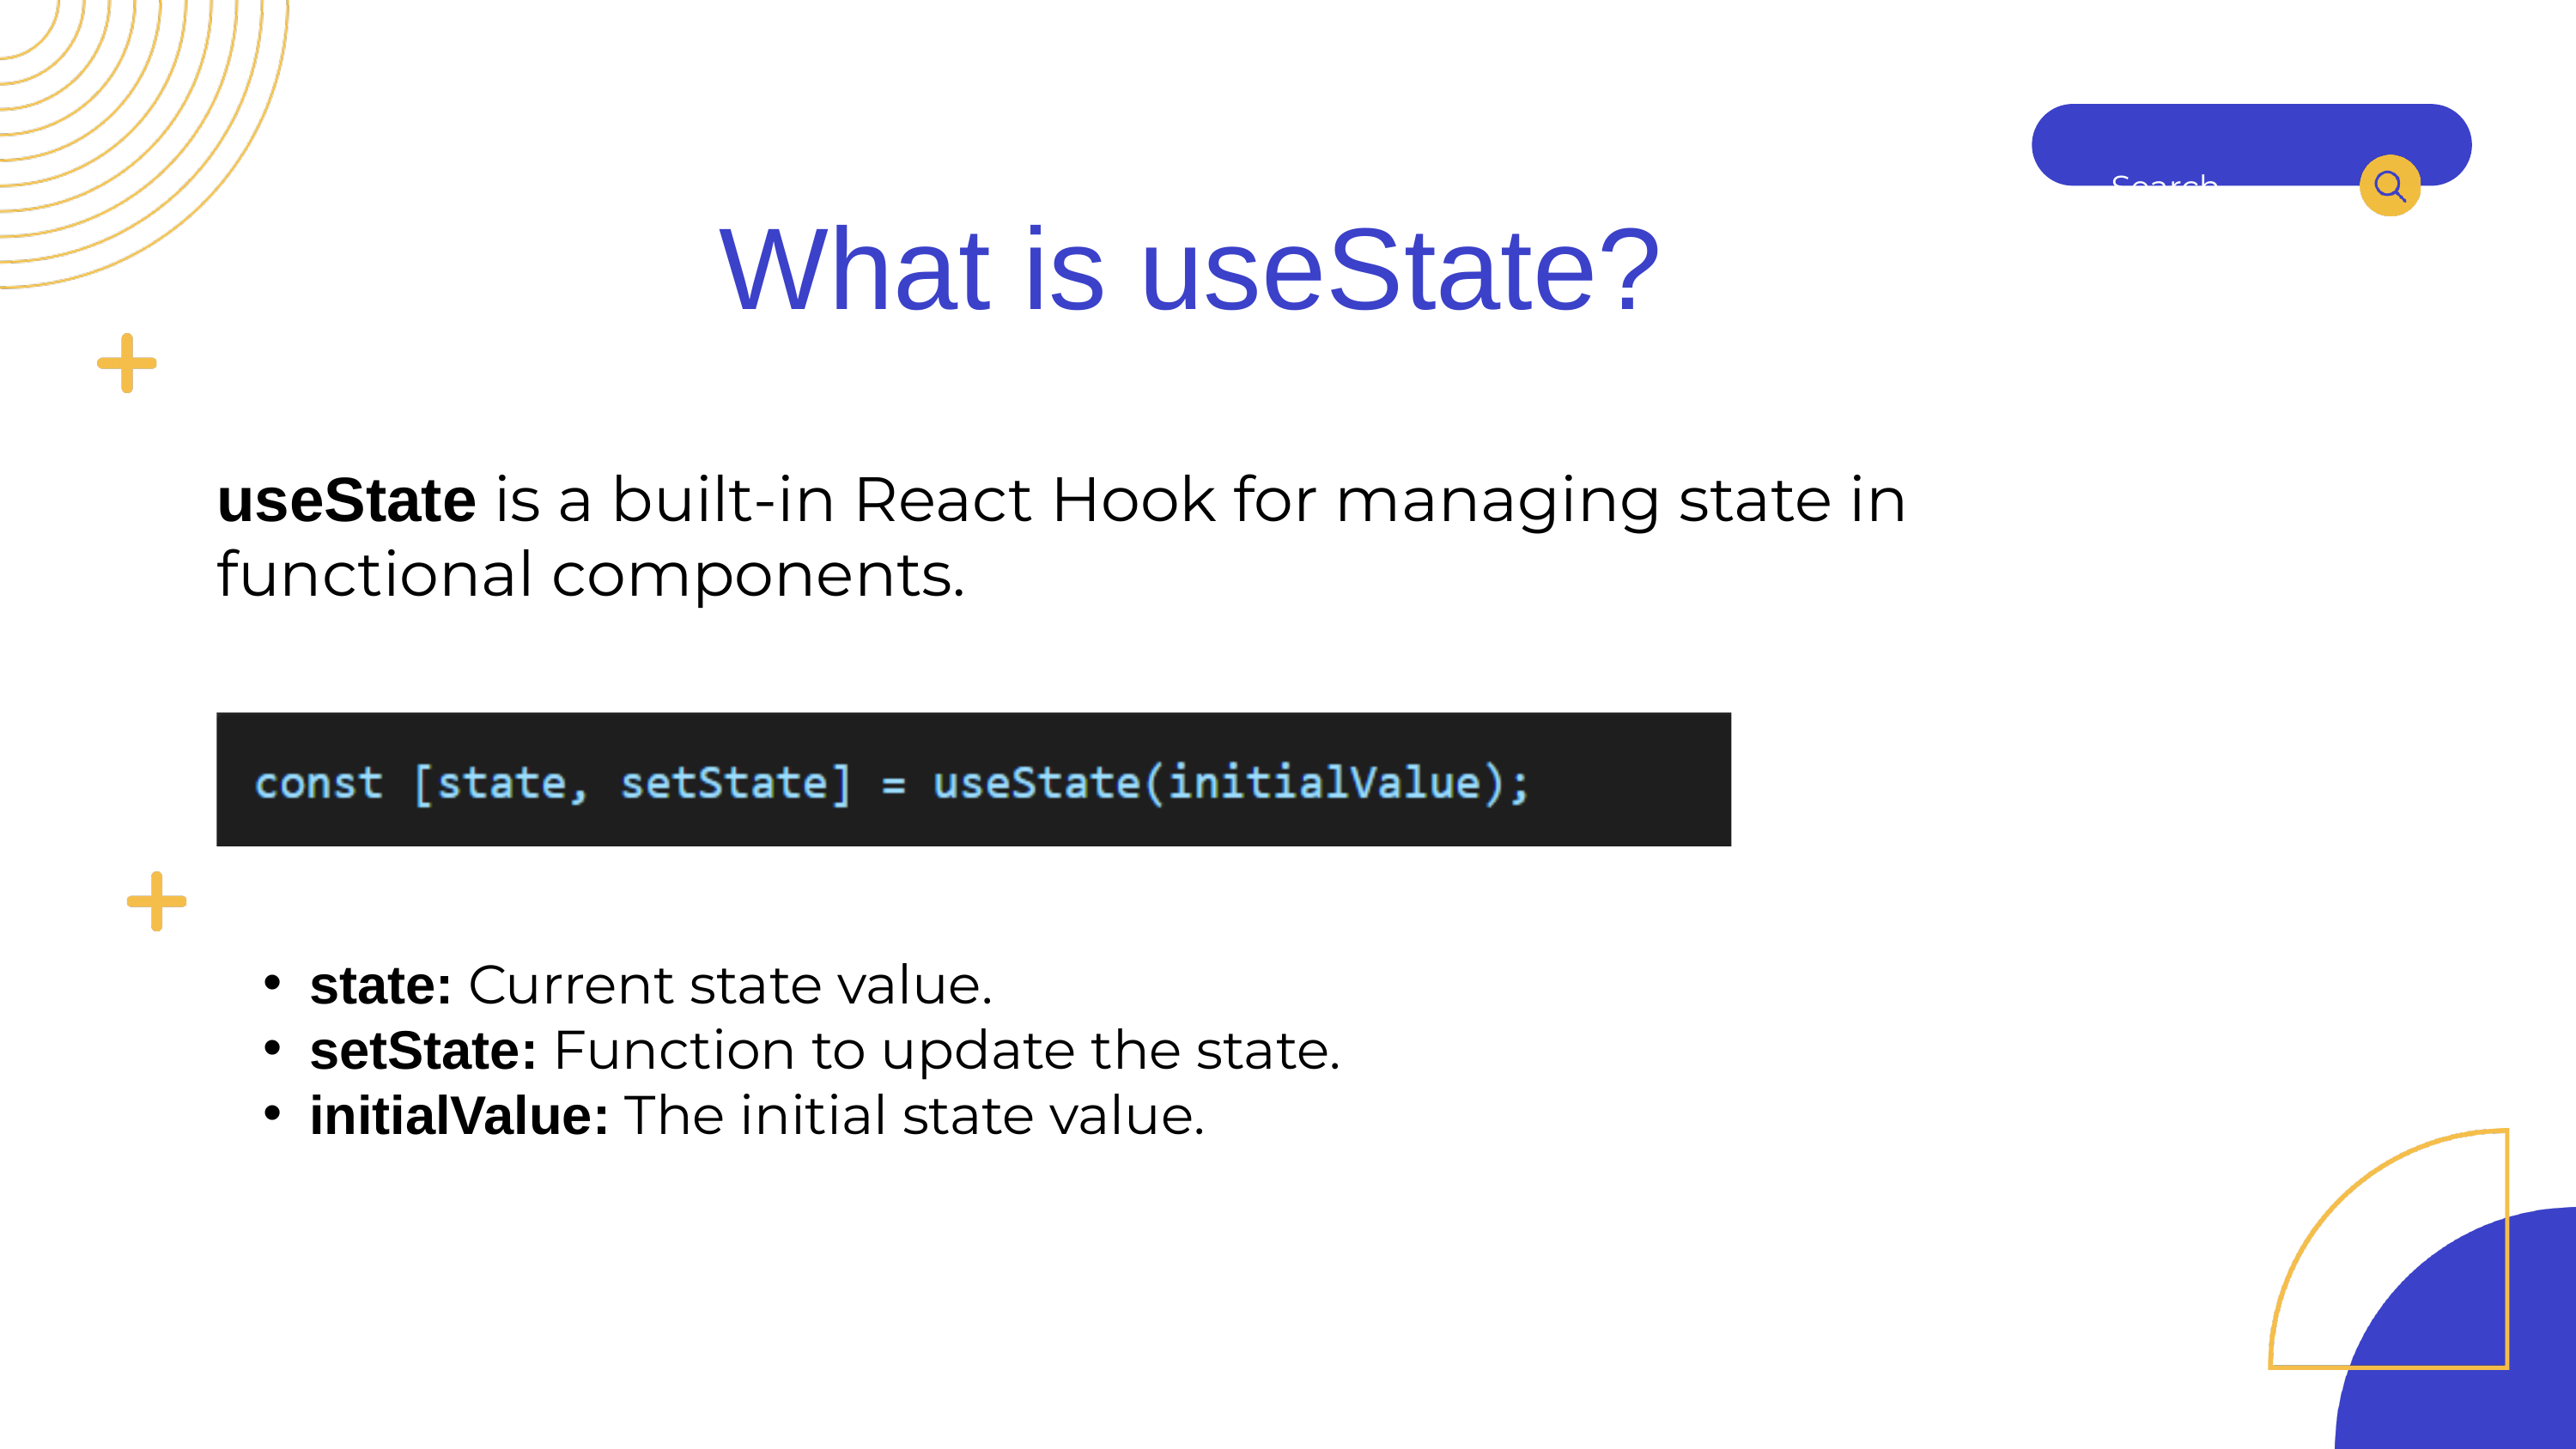

Search . . .

What is useState?

useState is a built-in React Hook for managing state in functional components.

state: Current state value.
setState: Function to update the state.
initialValue: The initial state value.